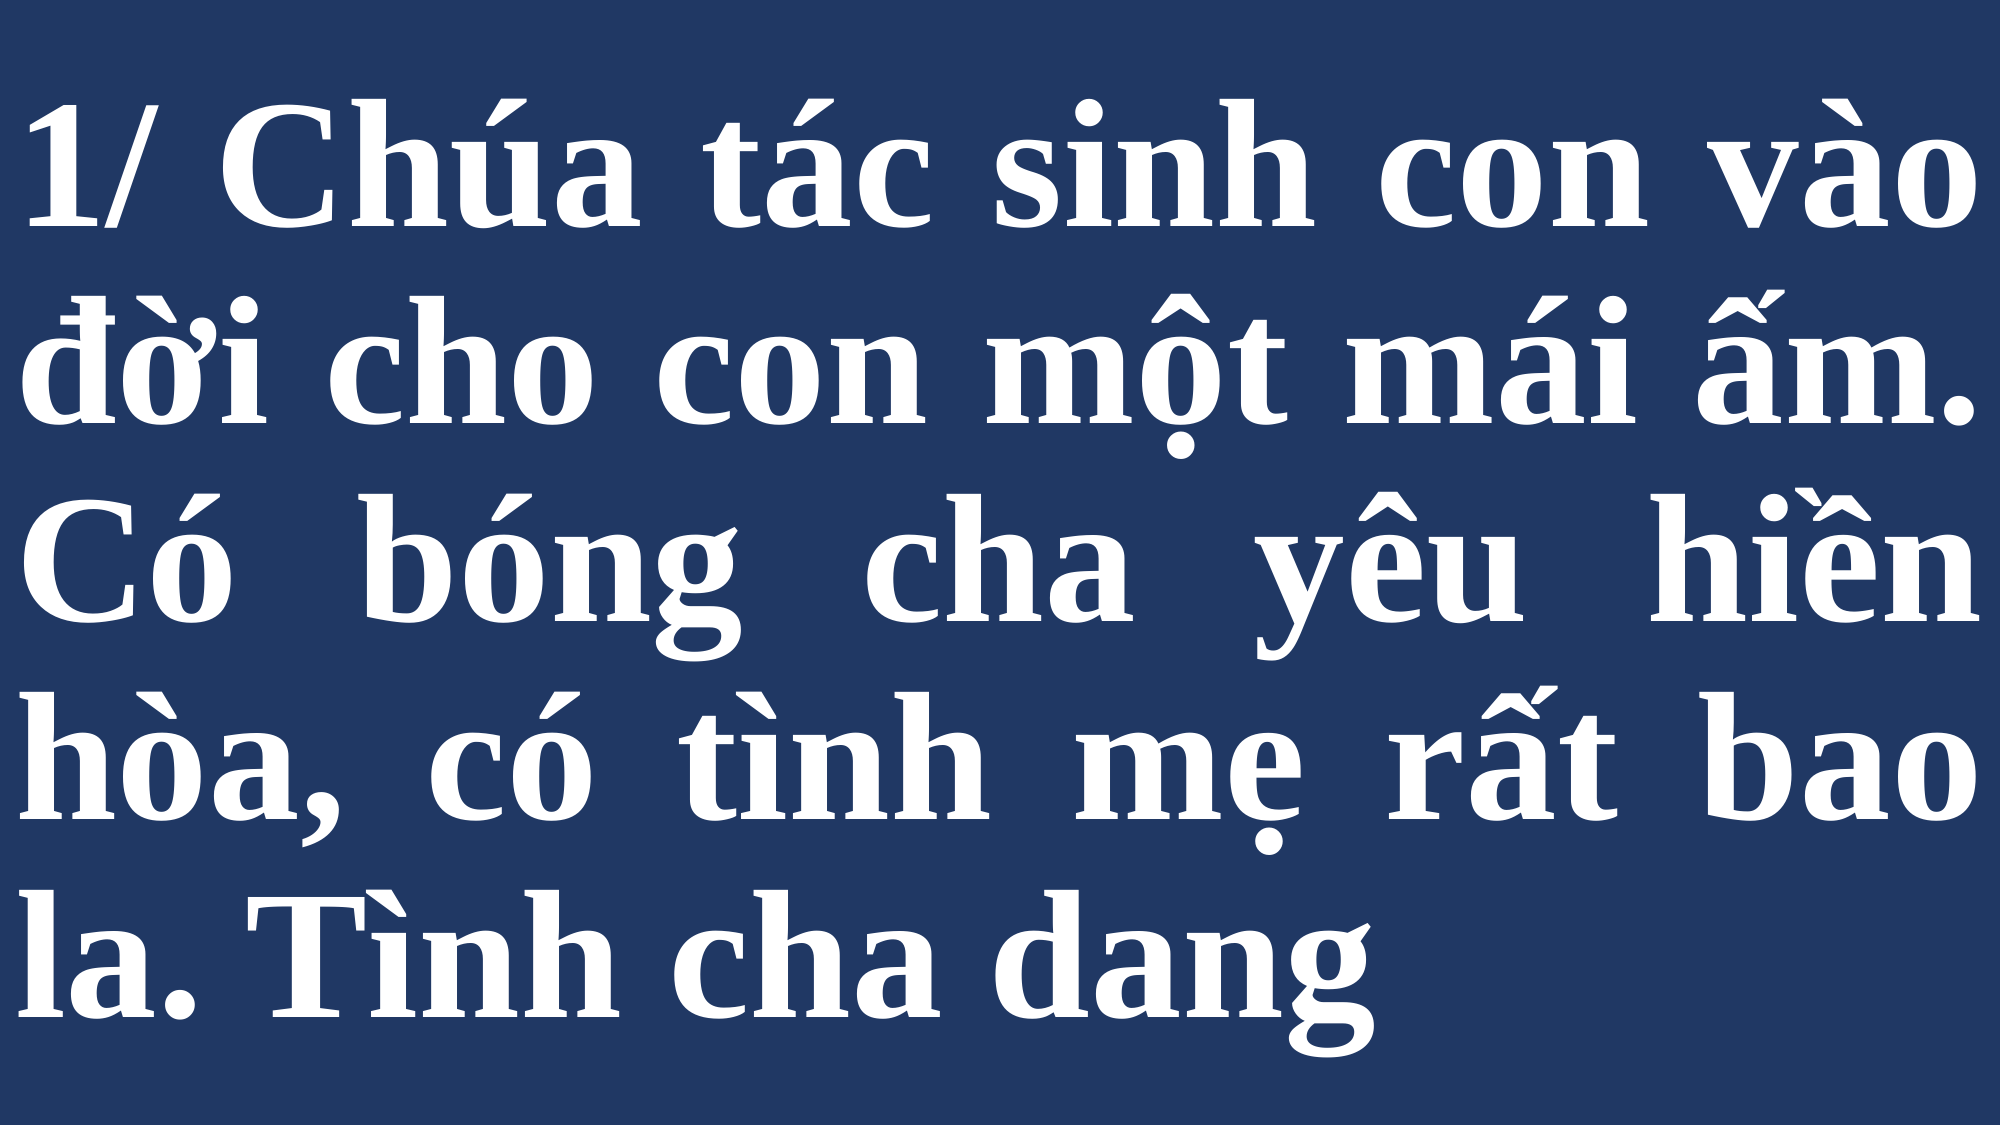

# 1/ Chúa tác sinh con vào đời cho con một mái ấm. Có bóng cha yêu hiền hòa, có tình mẹ rất bao la. Tình cha dang